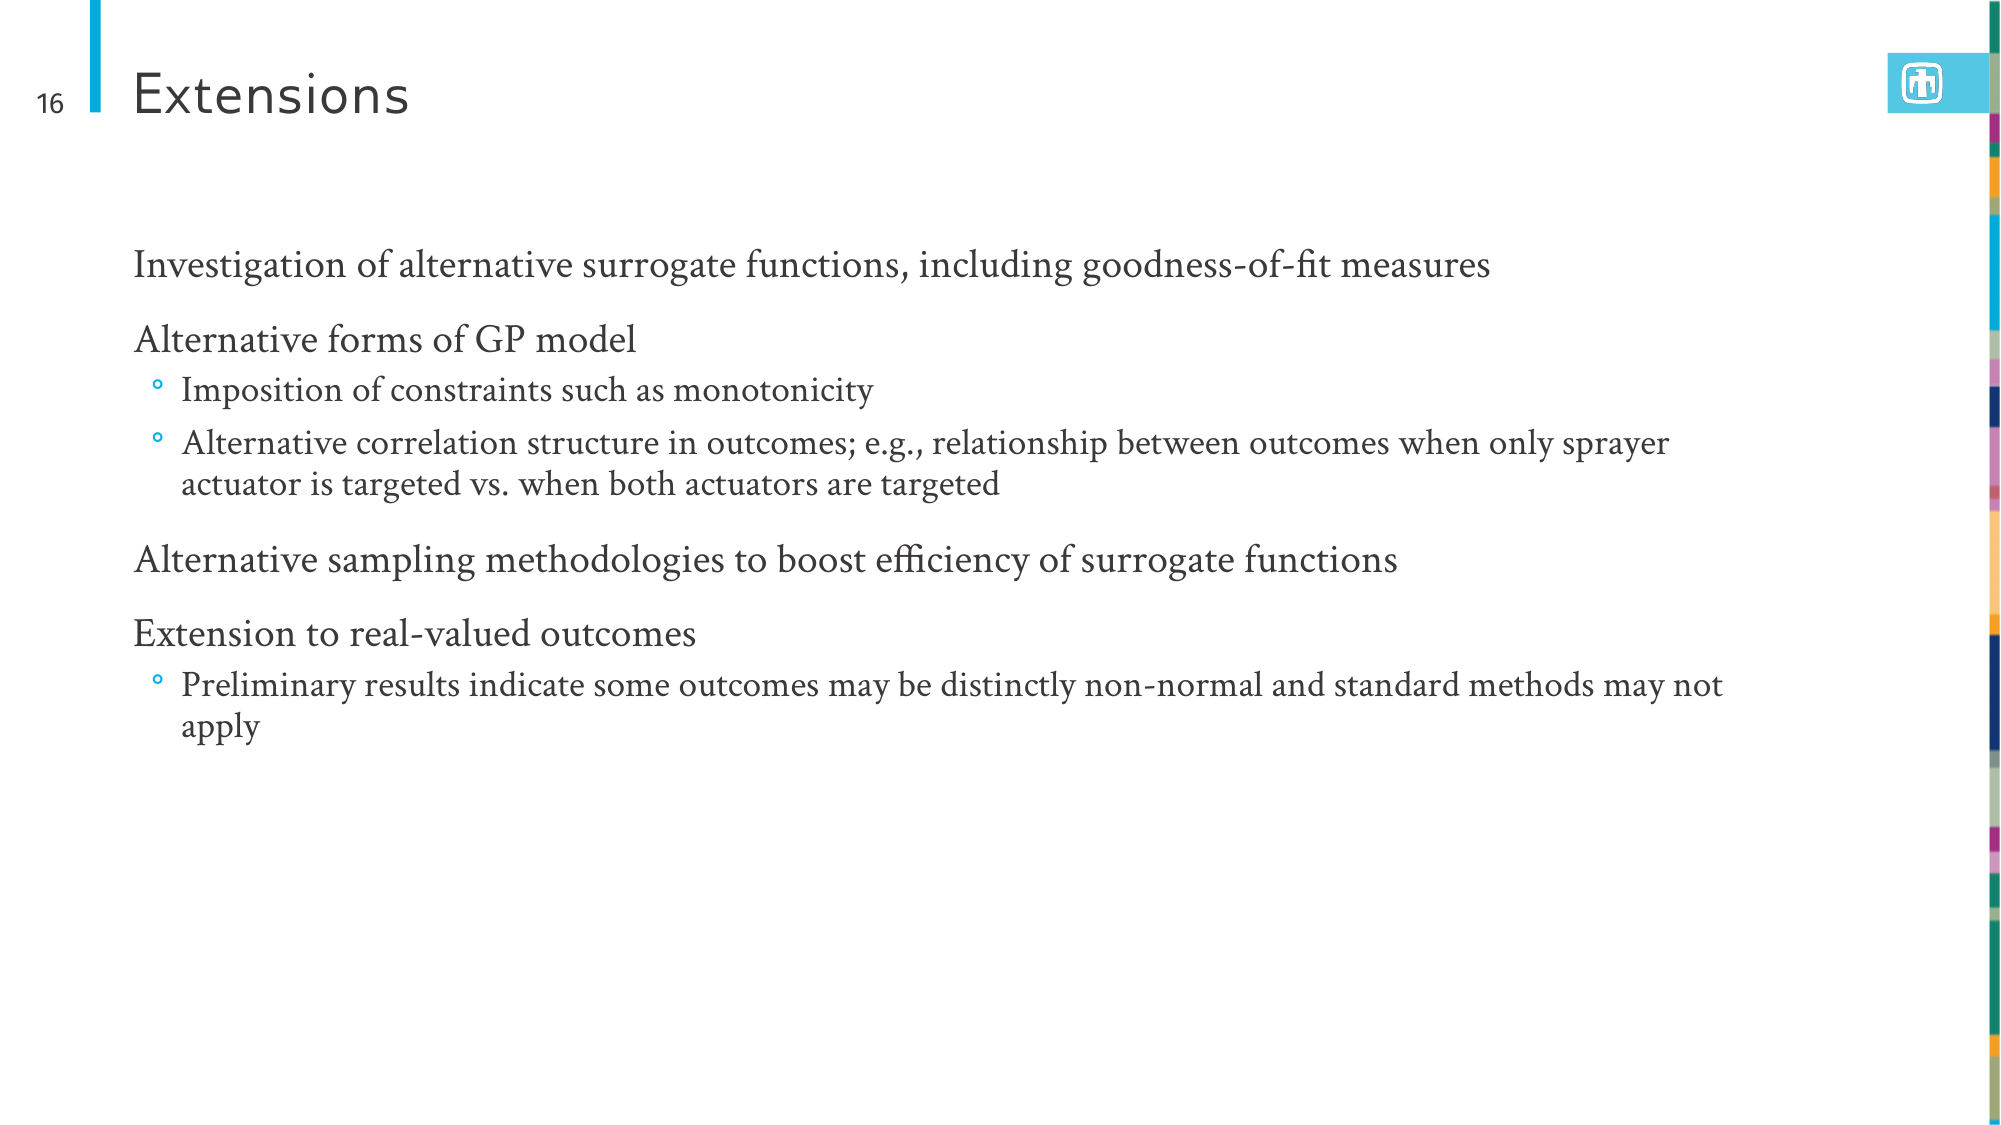

# Extensions
16
Investigation of alternative surrogate functions, including goodness-of-fit measures
Alternative forms of GP model
Imposition of constraints such as monotonicity
Alternative correlation structure in outcomes; e.g., relationship between outcomes when only sprayer actuator is targeted vs. when both actuators are targeted
Alternative sampling methodologies to boost efficiency of surrogate functions
Extension to real-valued outcomes
Preliminary results indicate some outcomes may be distinctly non-normal and standard methods may not apply